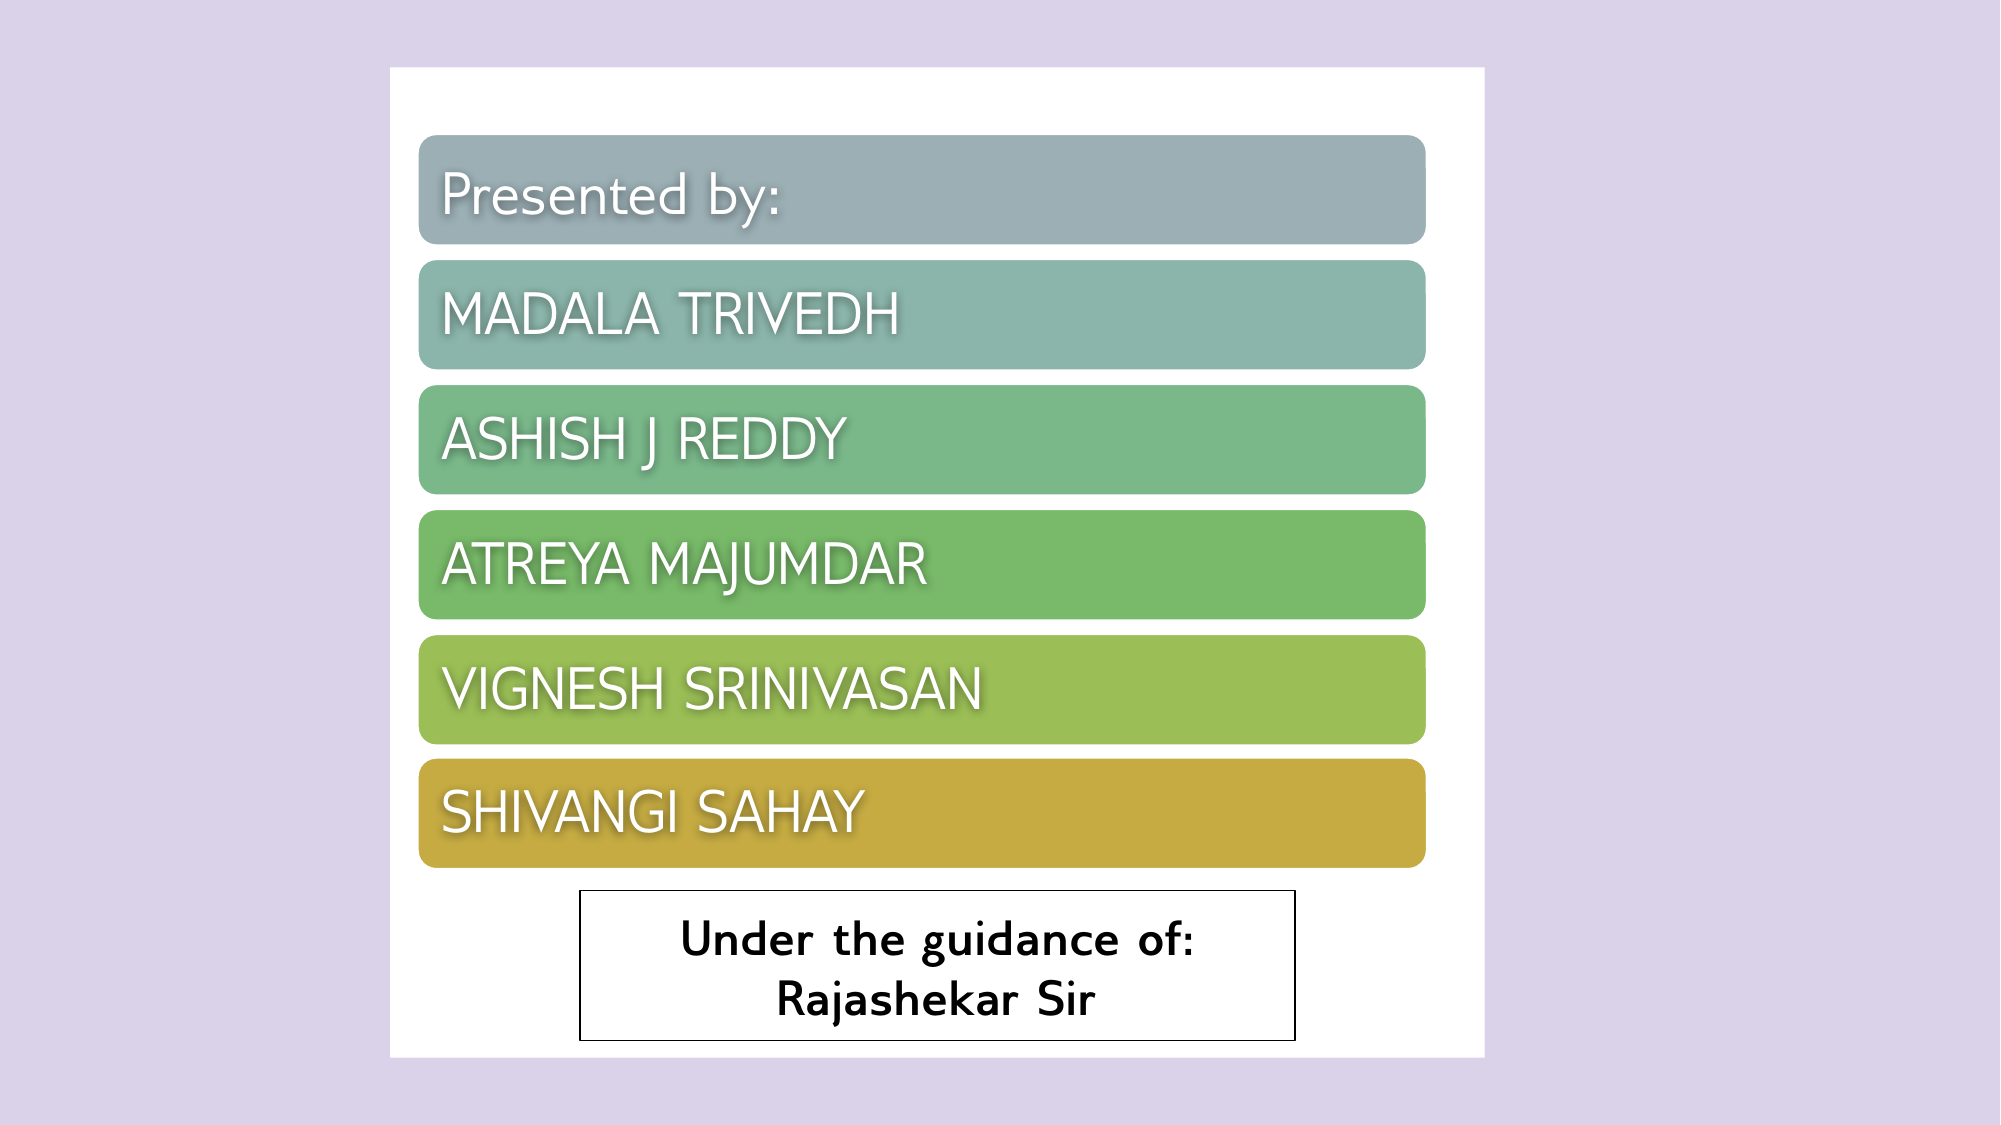

Presented by:

MADALA TRIVEDH

ASHISH J REDDY

ATREYA MAJUMDAR

VIGNESH SRINIVASAN

SHIVANGI SAHAY
Under the guidance of:
Rajashekar Sir